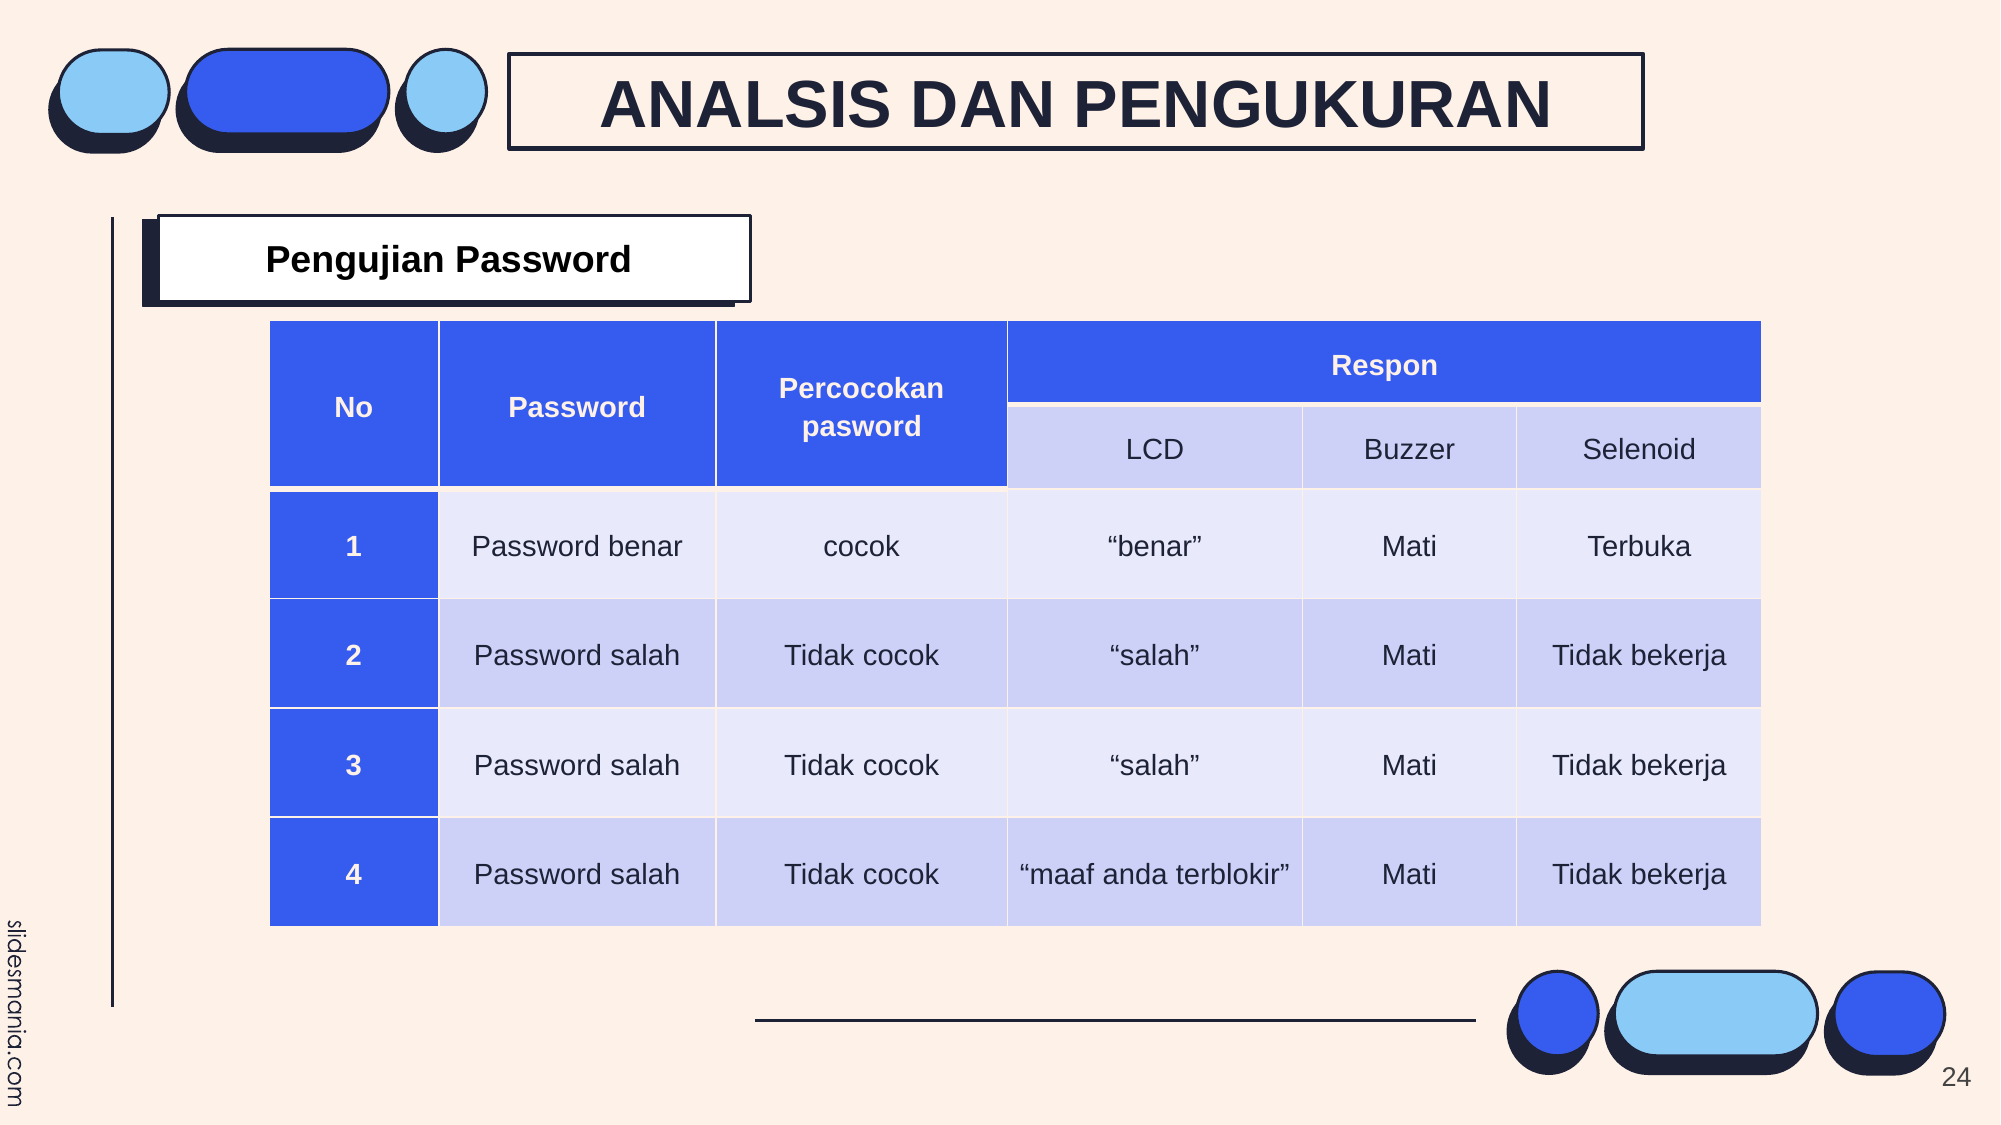

ANALSIS DAN PENGUKURAN

Pengujian Password
| No | Password | Percocokan pasword | Respon |  |  |
| --- | --- | --- | --- | --- | --- |
|  |  |  | LCD | Buzzer | Selenoid |
| 1 | Password benar | cocok | “benar” | Mati | Terbuka |
| 2 | Password salah | Tidak cocok | “salah” | Mati | Tidak bekerja |
| 3 | Password salah | Tidak cocok | “salah” | Mati | Tidak bekerja |
| 4 | Password salah | Tidak cocok | “maaf anda terblokir” | Mati | Tidak bekerja |
24